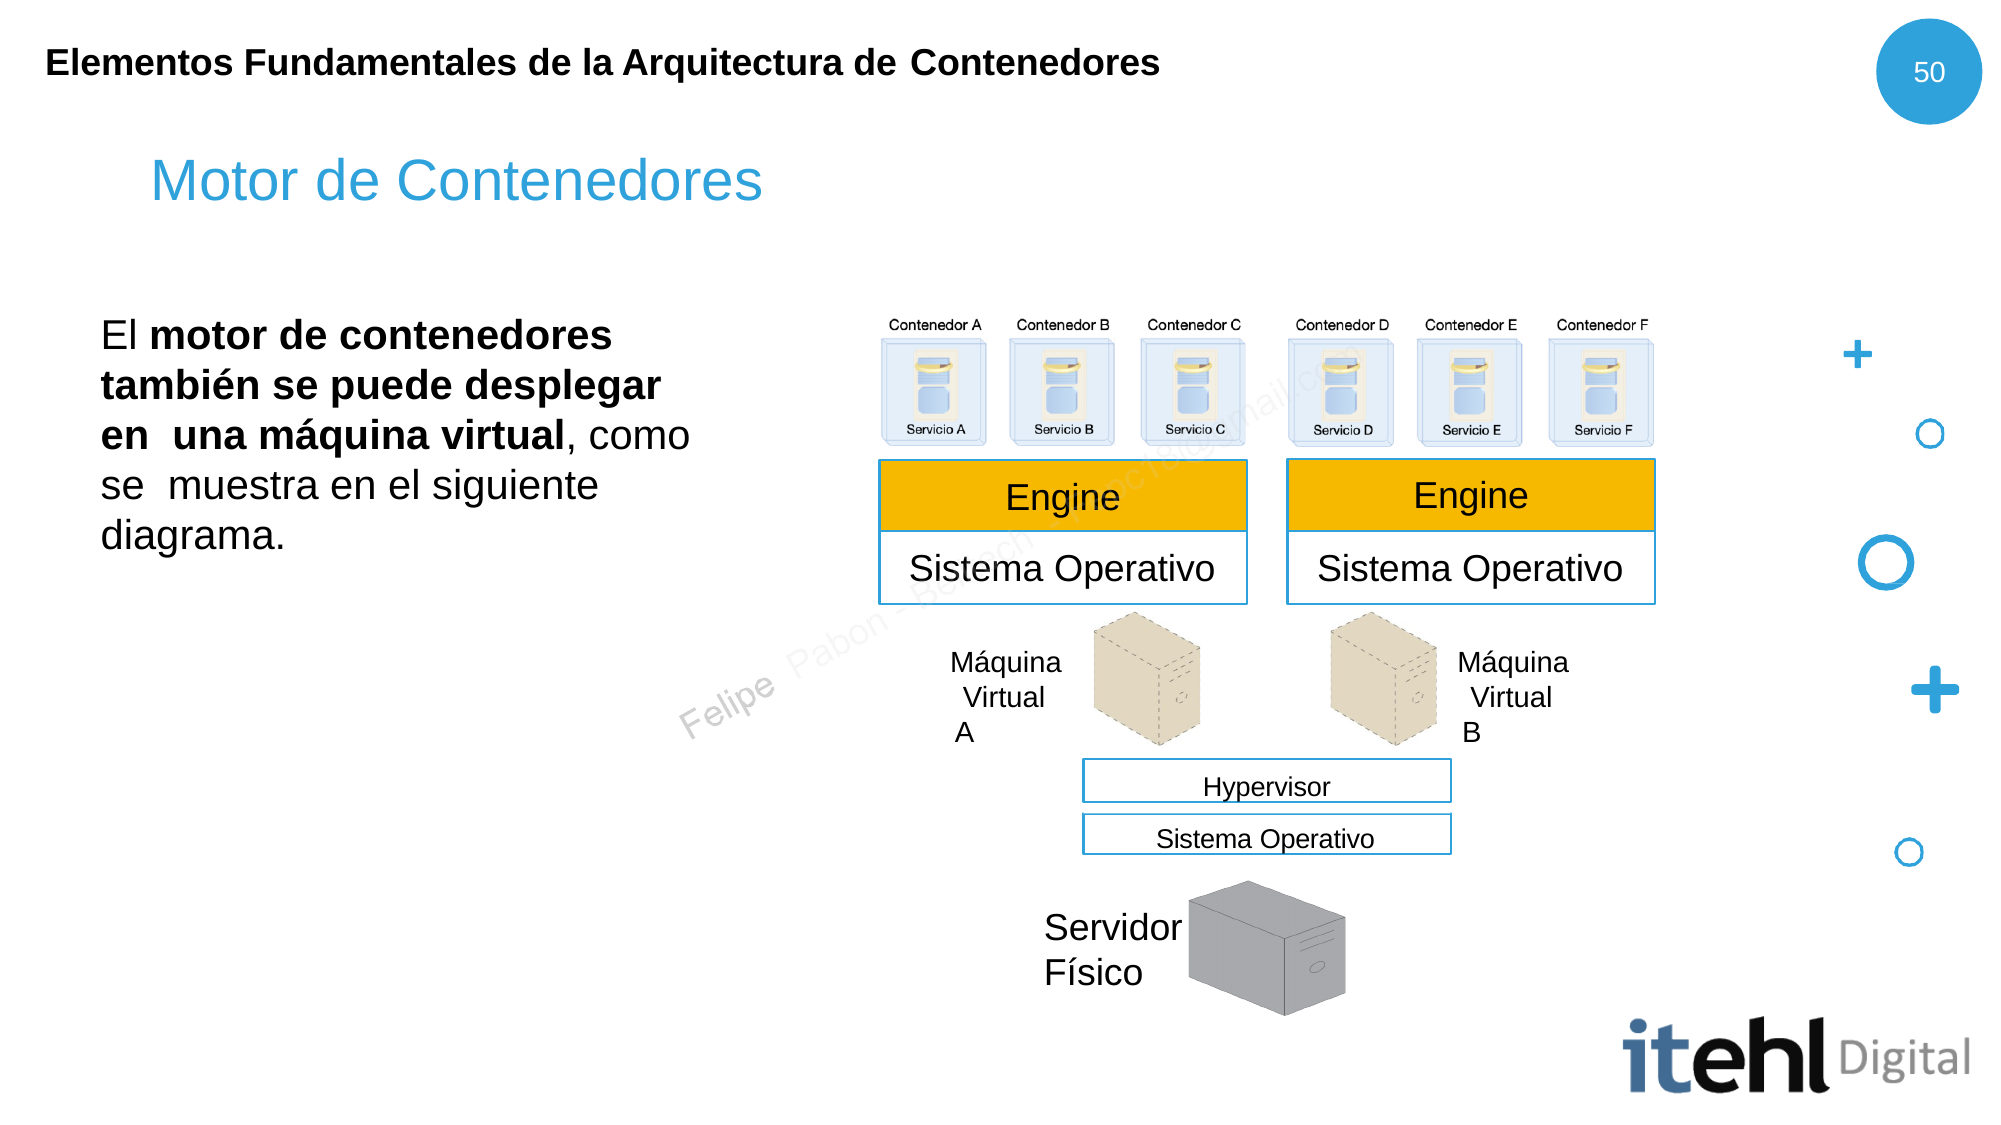

Elementos Fundamentales de la Arquitectura de Contenedores
50
# Motor de Contenedores
El motor de contenedores  también se puede desplegar en  una máquina virtual, como se  muestra en el siguiente  diagrama.

Engine
Engine

Sistema Operativo
Sistema Operativo

Máquina  Virtual A
Máquina  Virtual B

Hypervisor
Sistema Operativo

Servidor
Físico